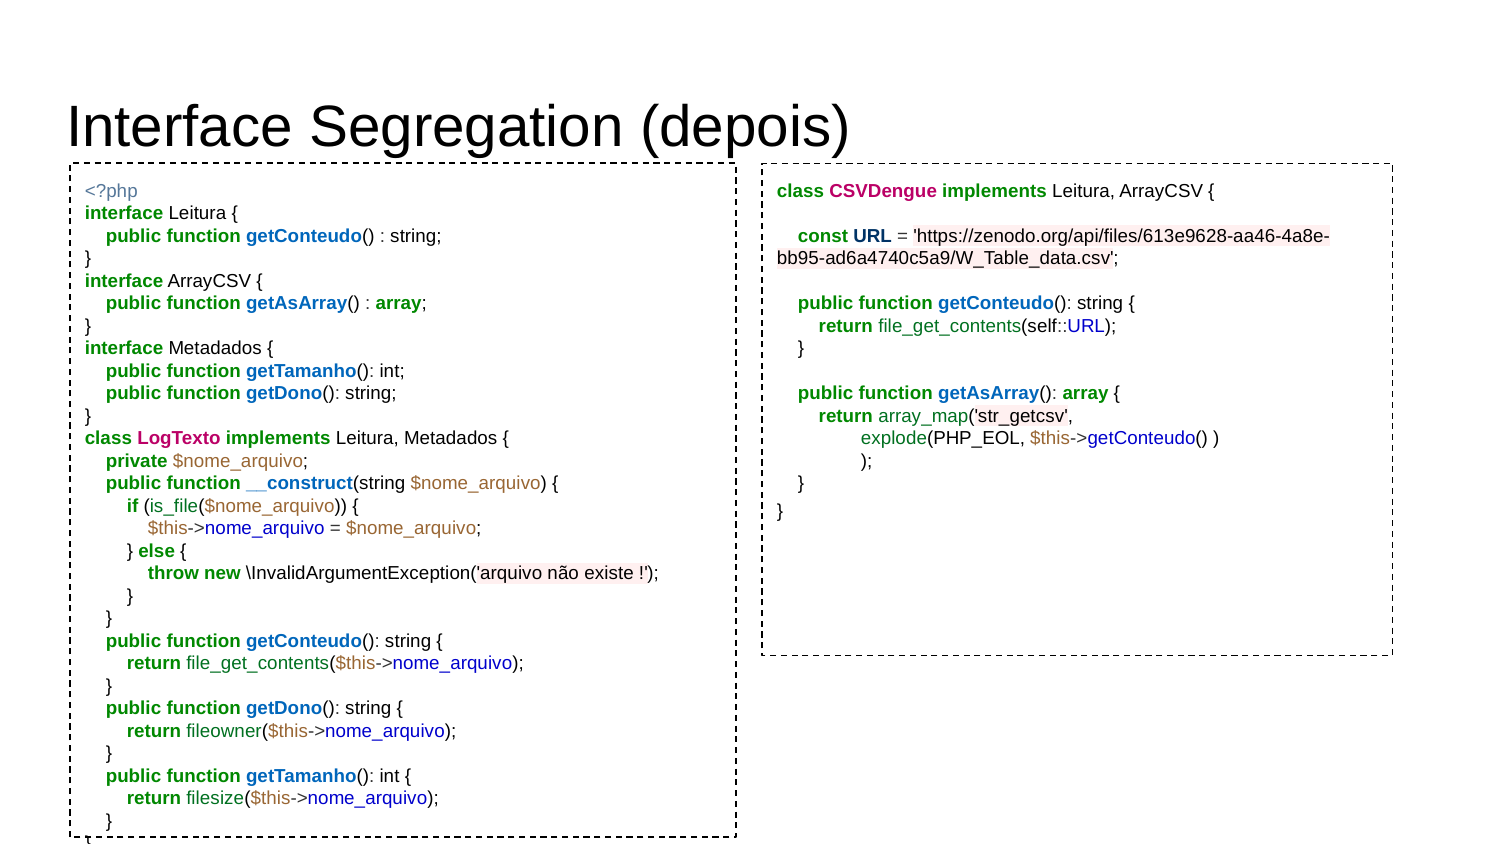

# Interface Segregation (depois)
<?php
interface Leitura {
    public function getConteudo() : string;
}
interface ArrayCSV {
    public function getAsArray() : array;
}
interface Metadados {
    public function getTamanho(): int;
    public function getDono(): string;
}
class LogTexto implements Leitura, Metadados {
    private $nome_arquivo;
    public function __construct(string $nome_arquivo) {
        if (is_file($nome_arquivo)) {
            $this->nome_arquivo = $nome_arquivo;
        } else {
            throw new \InvalidArgumentException('arquivo não existe !');
        }
    }
    public function getConteudo(): string {
        return file_get_contents($this->nome_arquivo);
    }
    public function getDono(): string {
        return fileowner($this->nome_arquivo);
    }
    public function getTamanho(): int {
        return filesize($this->nome_arquivo);
    }
}

class CSVDengue implements Leitura, ArrayCSV {

    const URL = 'https://zenodo.org/api/files/613e9628-aa46-4a8e-bb95-ad6a4740c5a9/W_Table_data.csv';

    public function getConteudo(): string {
        return file_get_contents(self::URL);
    }

    public function getAsArray(): array {
        return array_map('str_getcsv',
                explode(PHP_EOL, $this->getConteudo() )
                );
    }
}